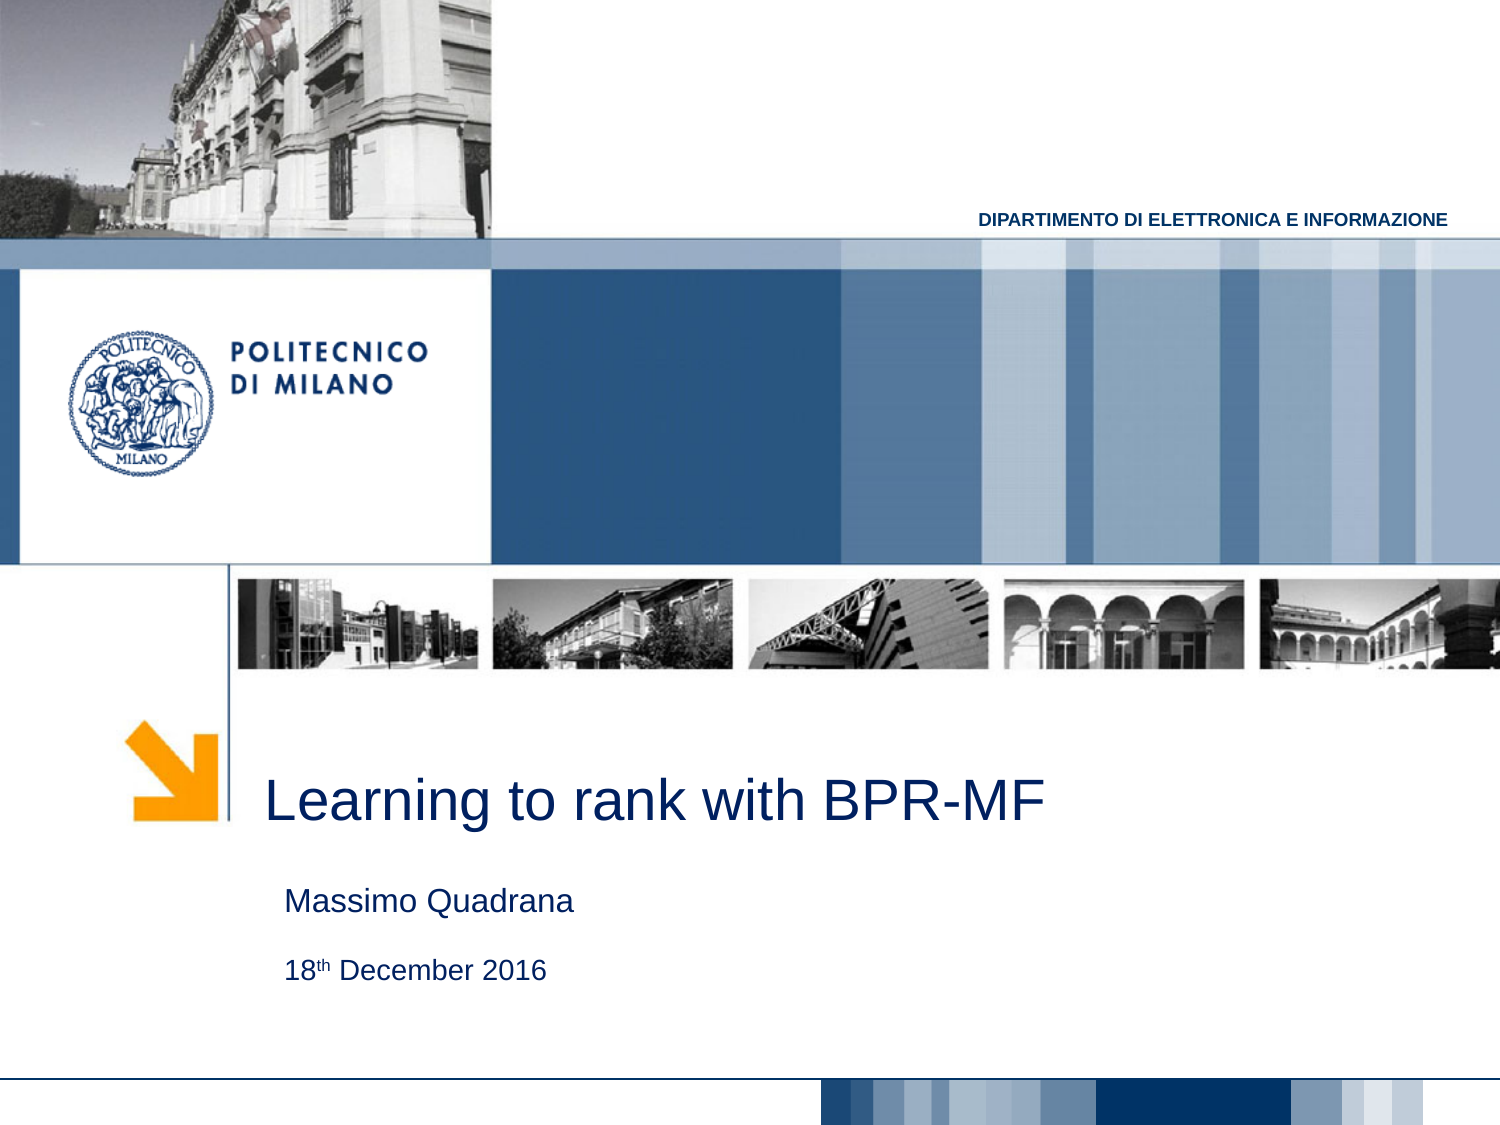

#
Learning to rank with BPR-MF

Massimo Quadrana

18th December 2016